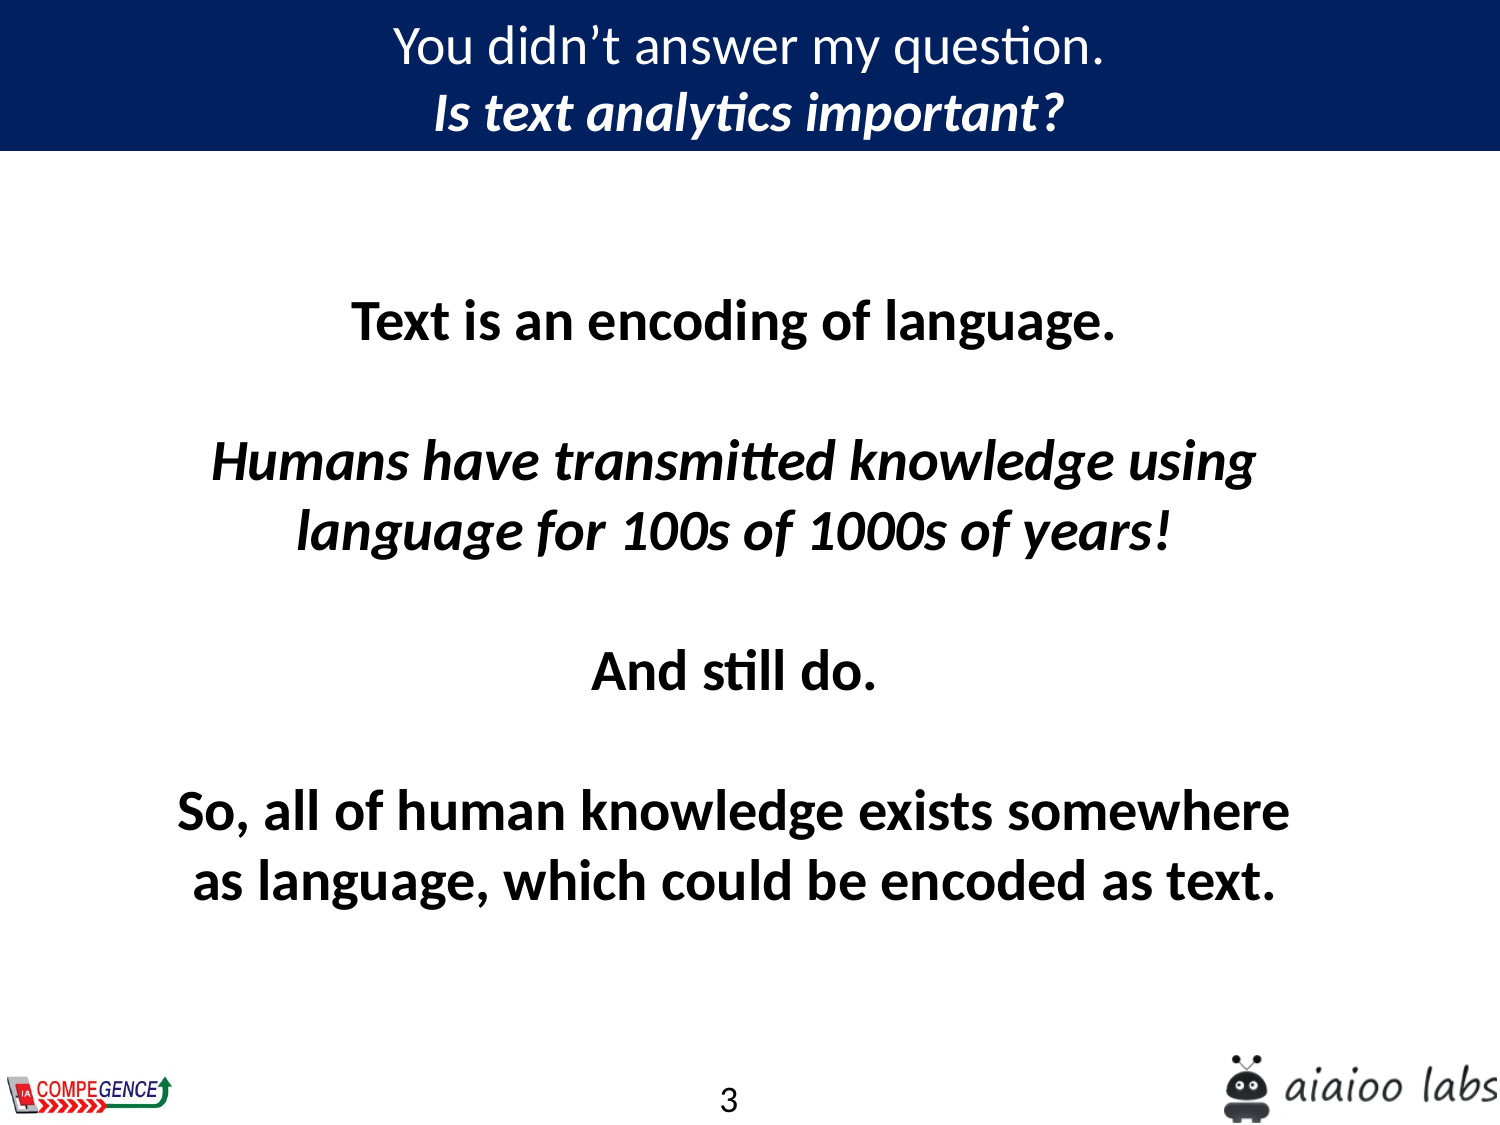

You didn’t answer my question.
Is text analytics important?
Text is an encoding of language.

Humans have transmitted knowledge using language for 100s of 1000s of years!

And still do.

So, all of human knowledge exists somewhere as language, which could be encoded as text.